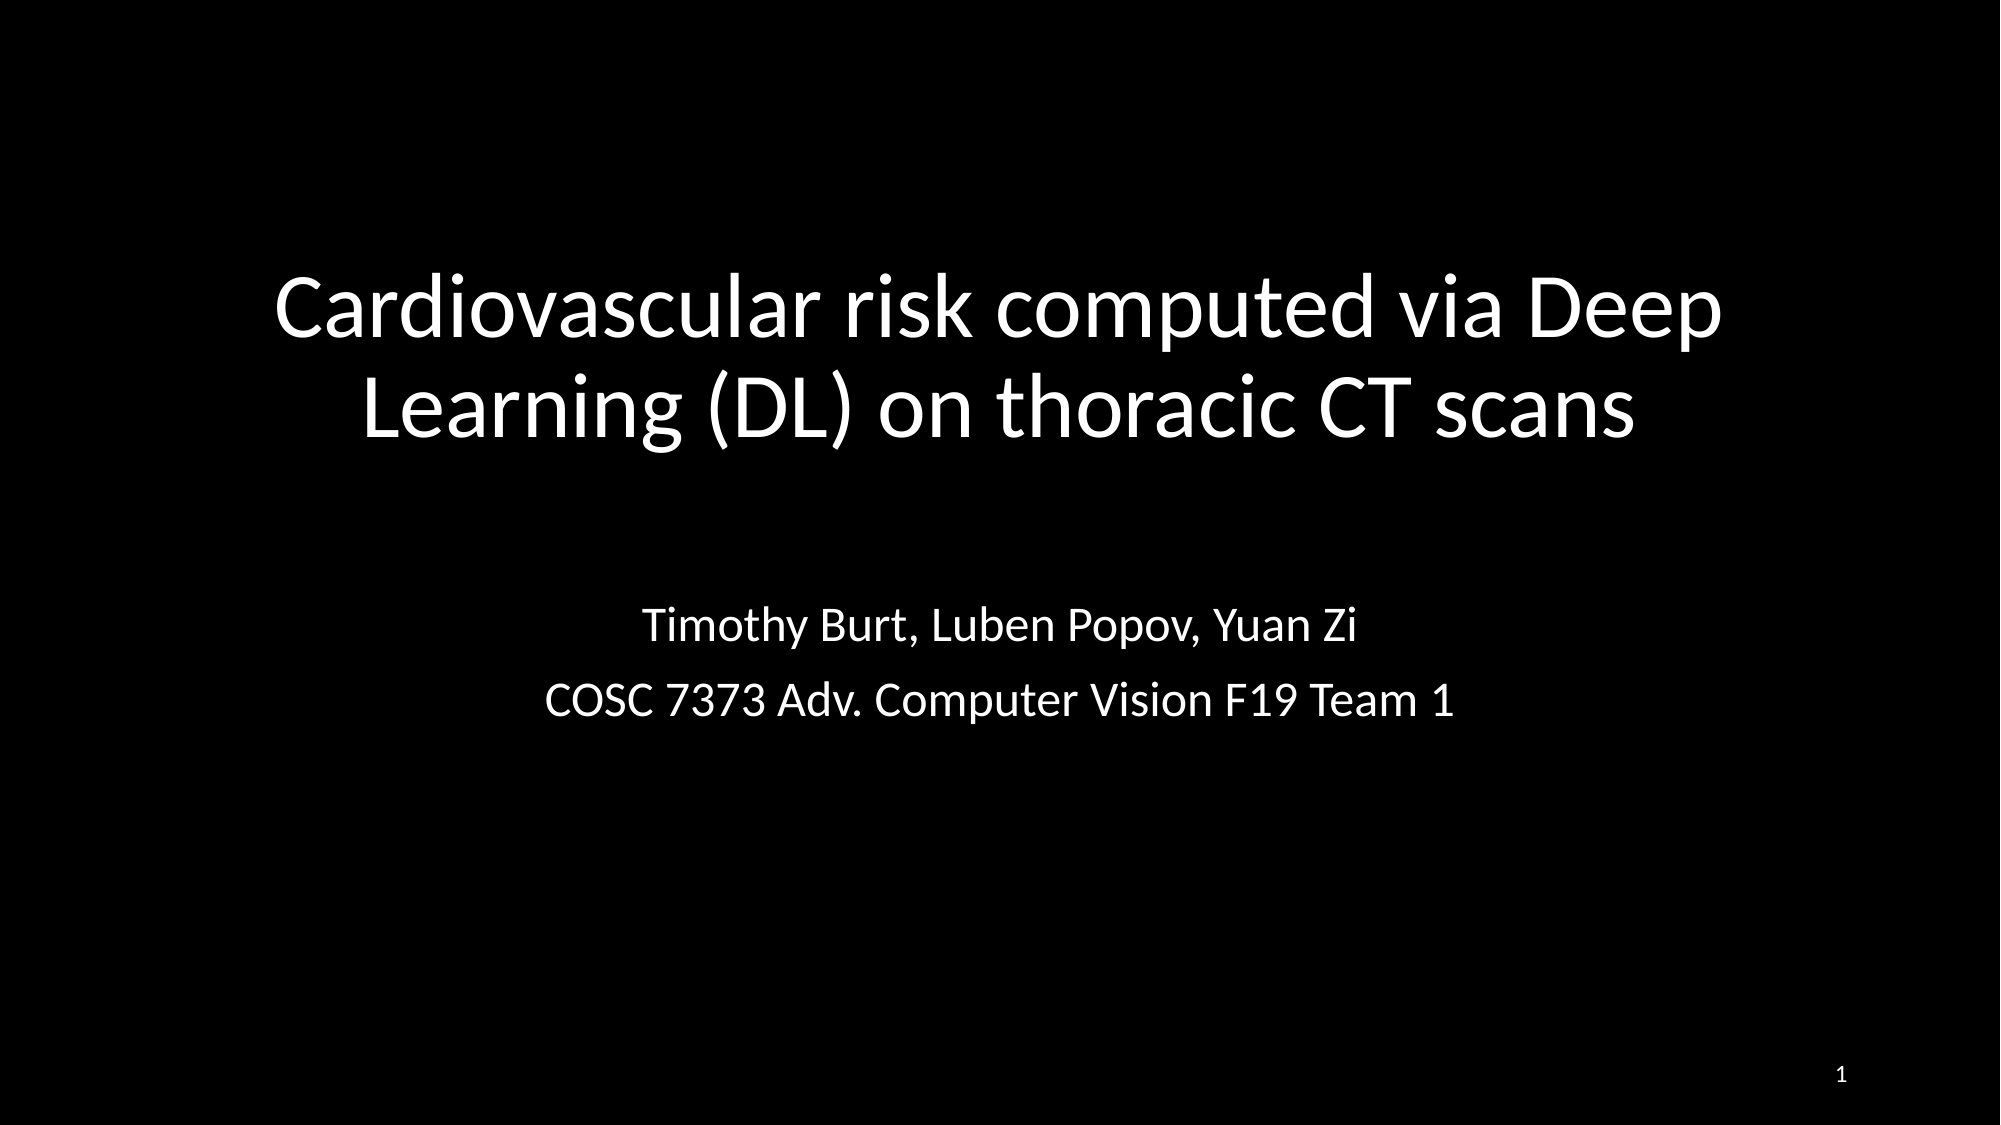

# Cardiovascular risk computed via Deep Learning (DL) on thoracic CT scans
Timothy Burt, Luben Popov, Yuan Zi
COSC 7373 Adv. Computer Vision F19 Team 1
1